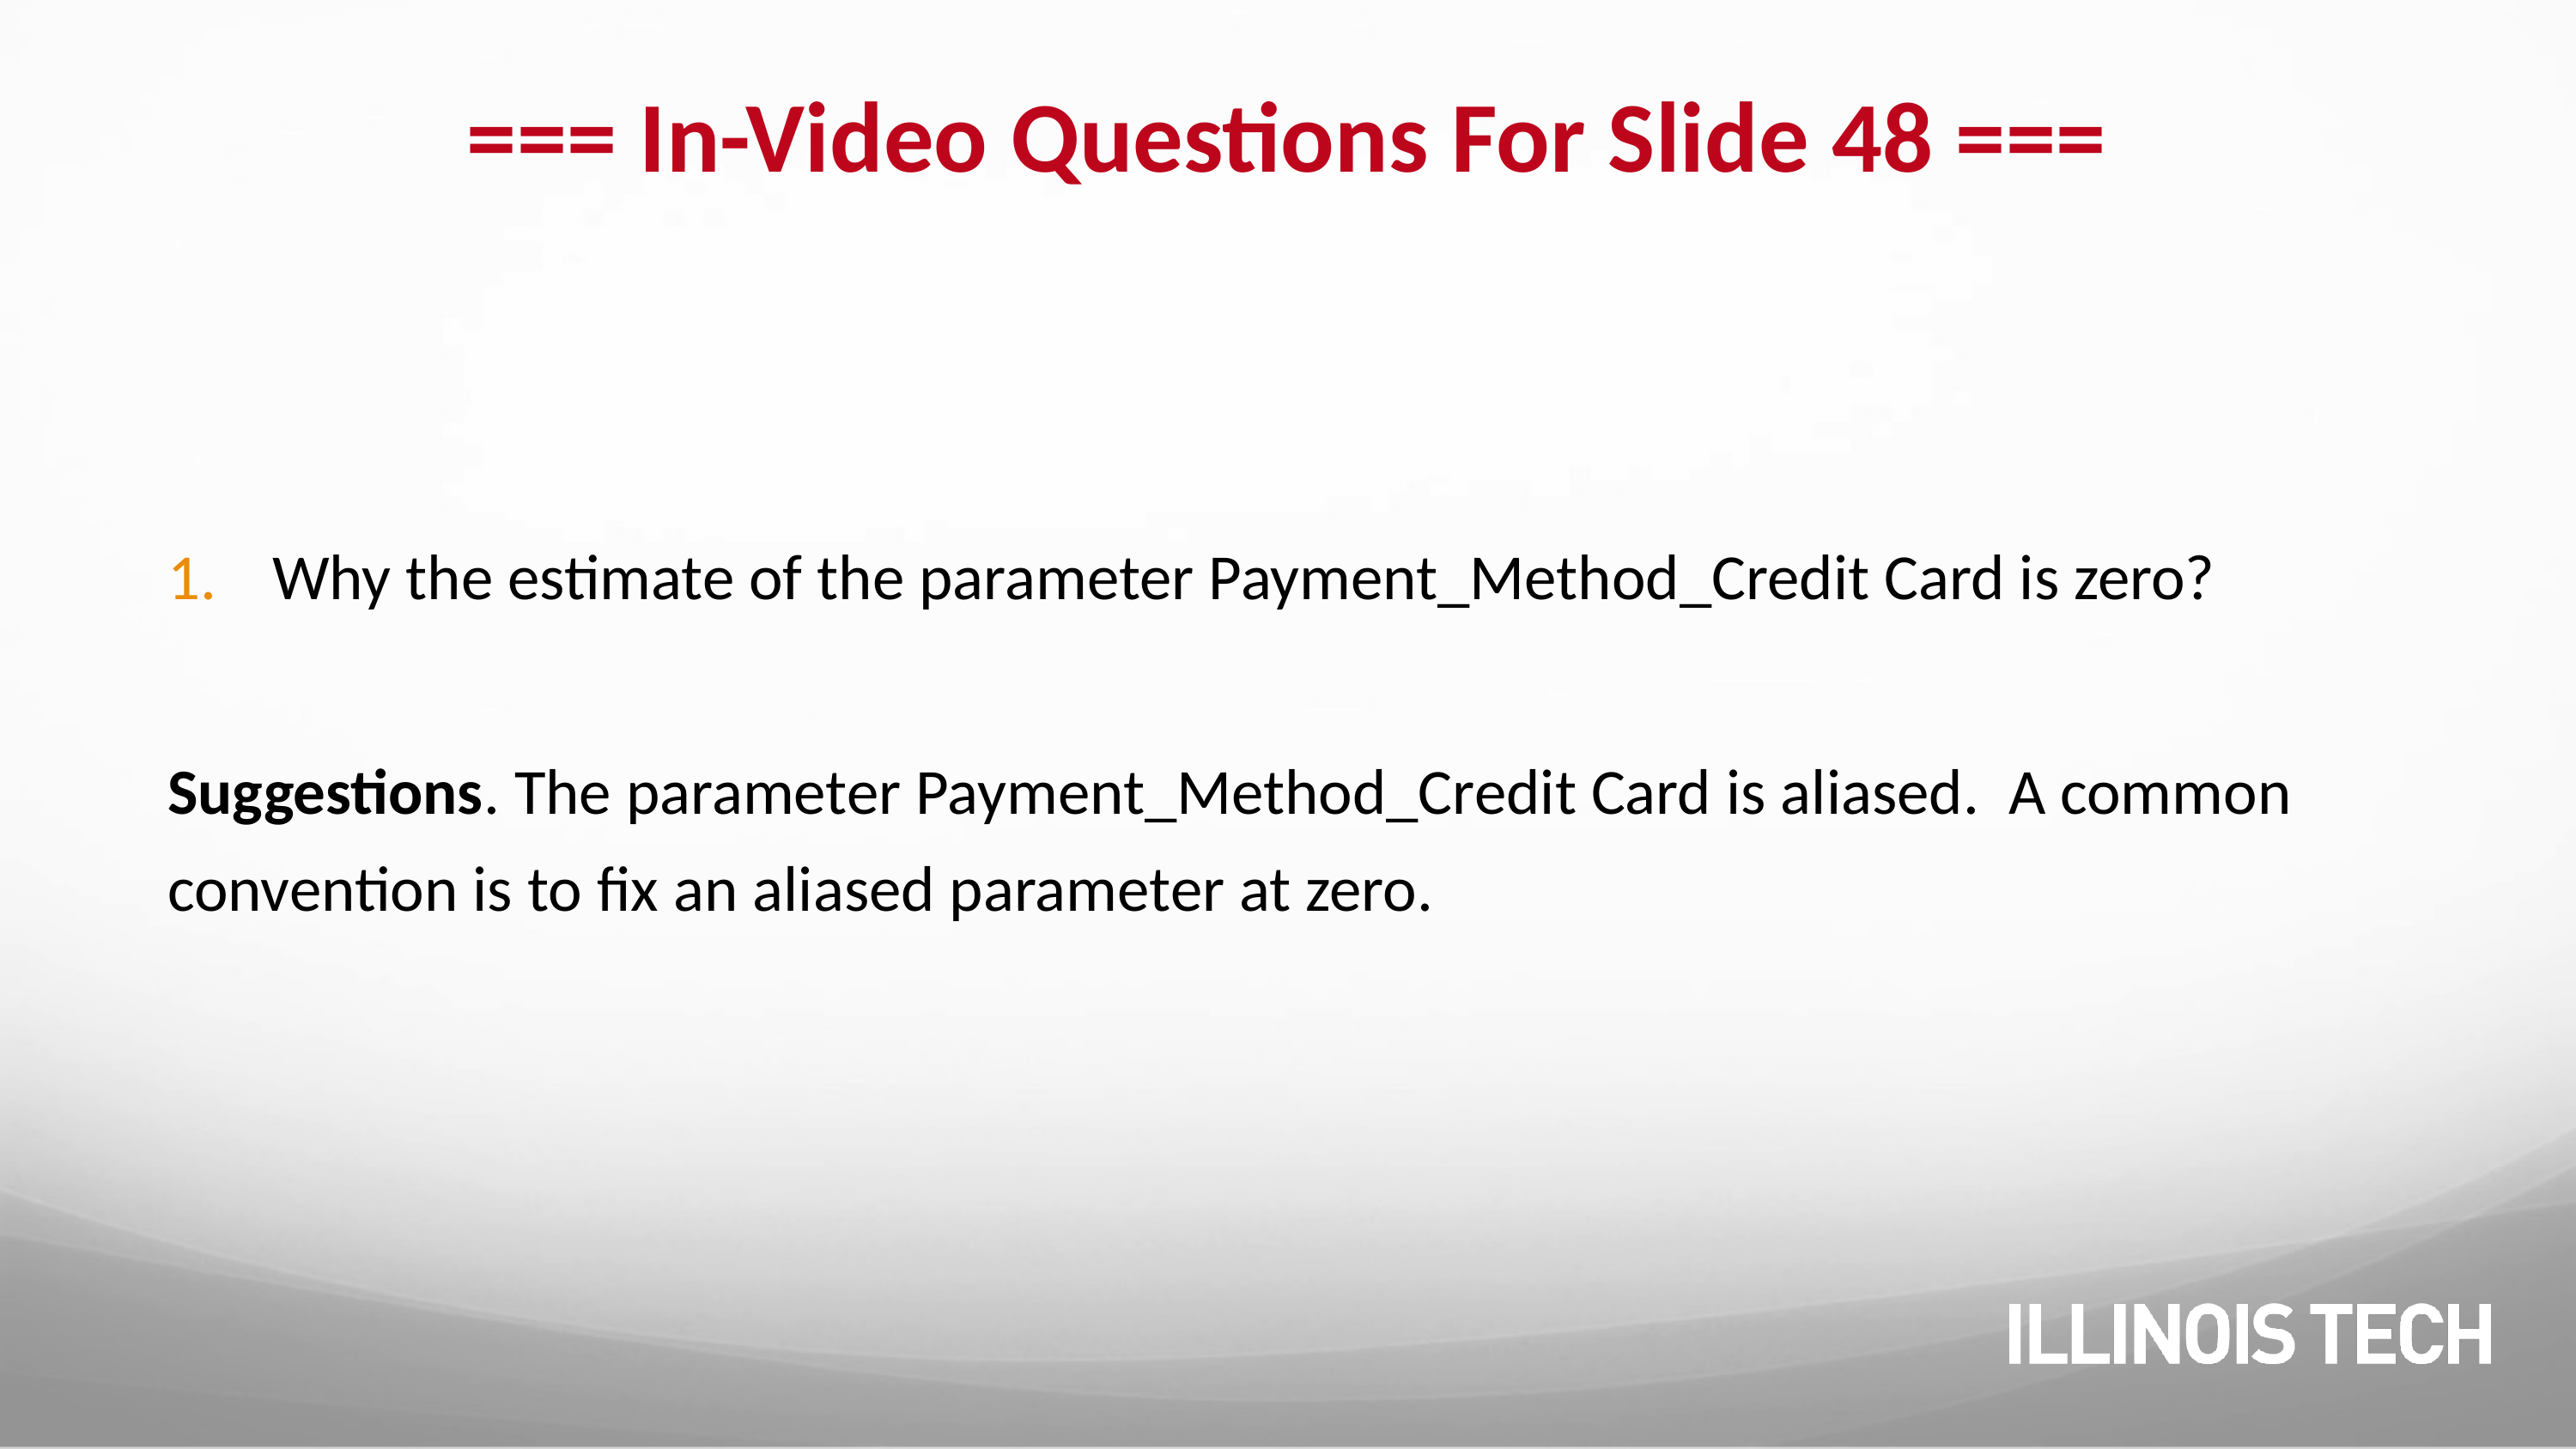

# === In-Video Questions For Slide 48 ===
Why the estimate of the parameter Payment_Method_Credit Card is zero?

Suggestions. The parameter Payment_Method_Credit Card is aliased.  A common convention is to fix an aliased parameter at zero.